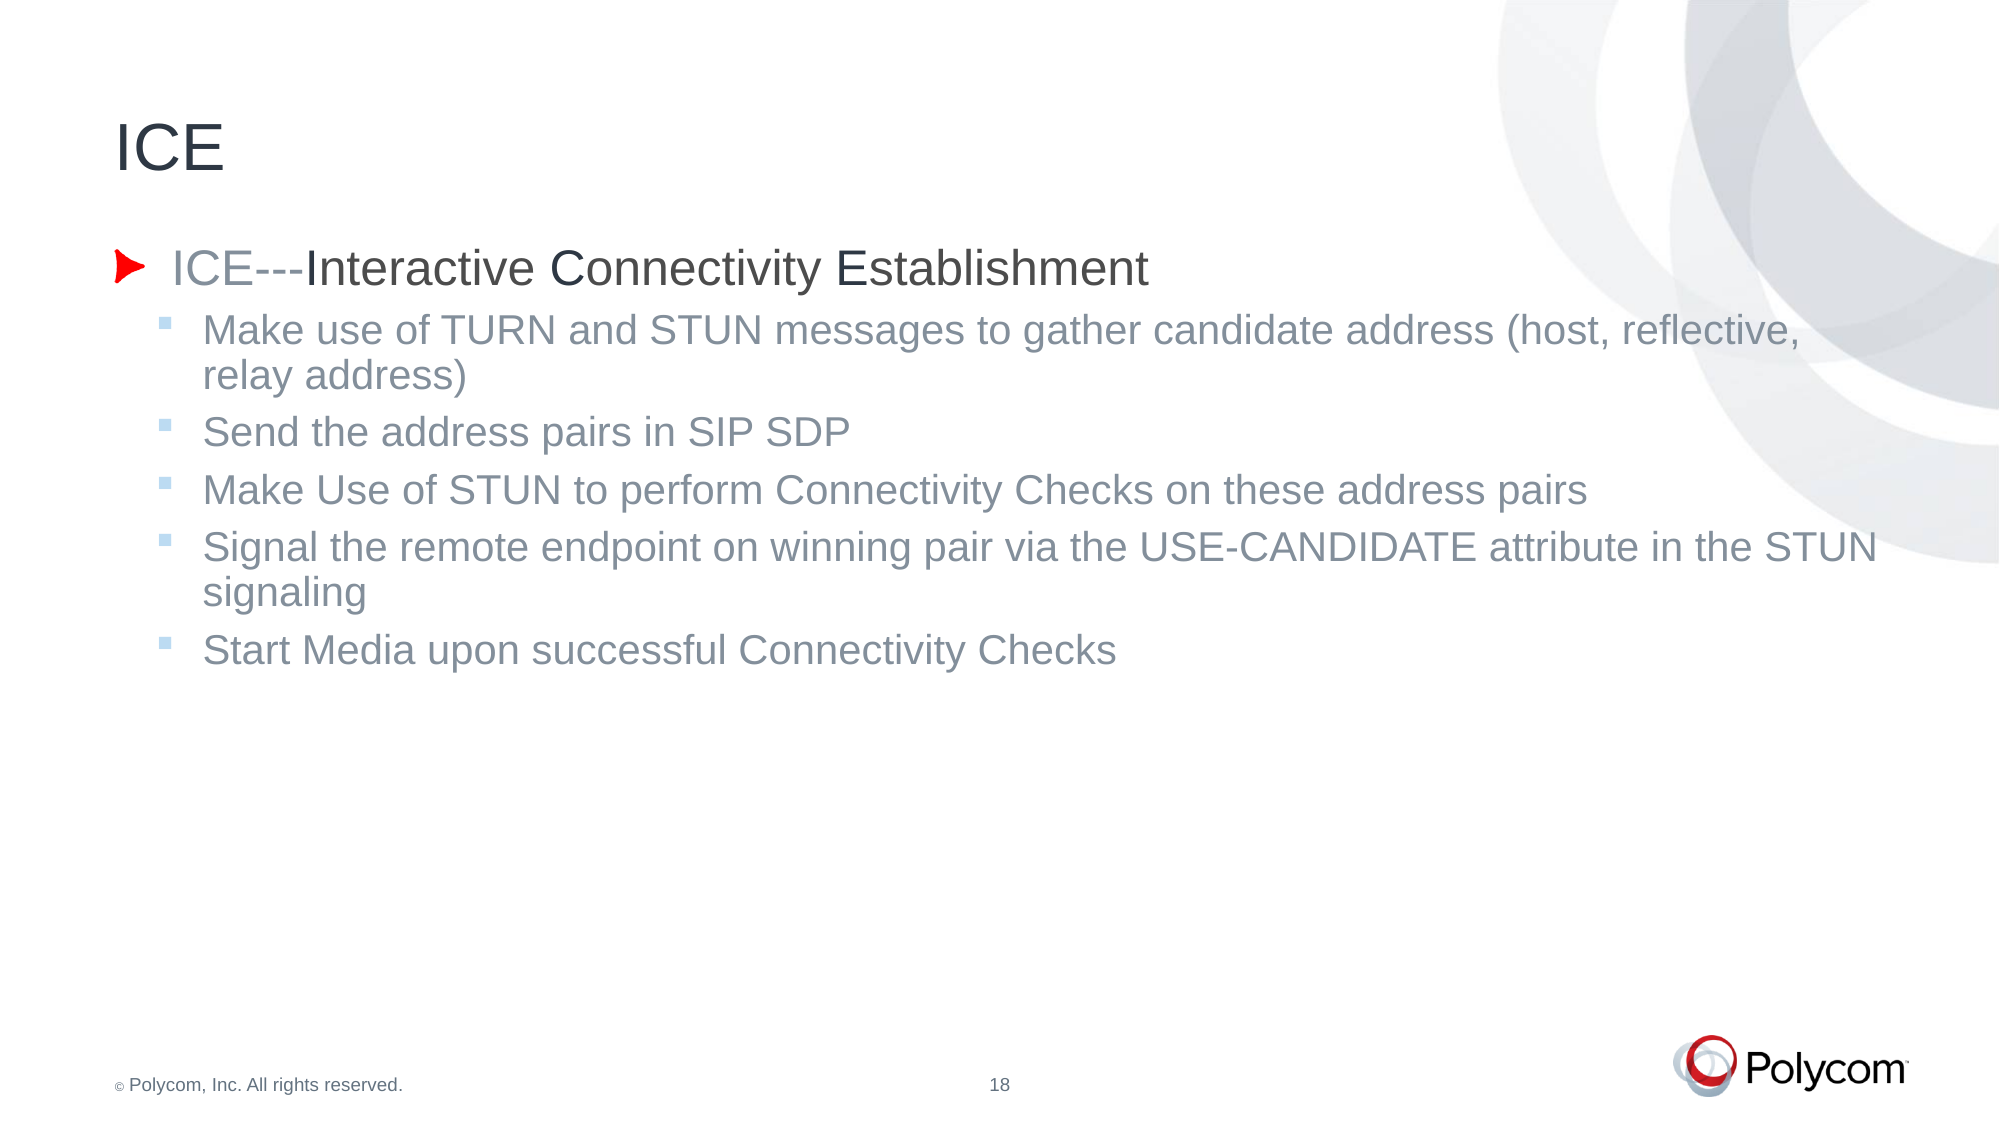

# ICE
ICE---Interactive Connectivity Establishment
Make use of TURN and STUN messages to gather candidate address (host, reflective, relay address)
Send the address pairs in SIP SDP
Make Use of STUN to perform Connectivity Checks on these address pairs
Signal the remote endpoint on winning pair via the USE-CANDIDATE attribute in the STUN signaling
Start Media upon successful Connectivity Checks